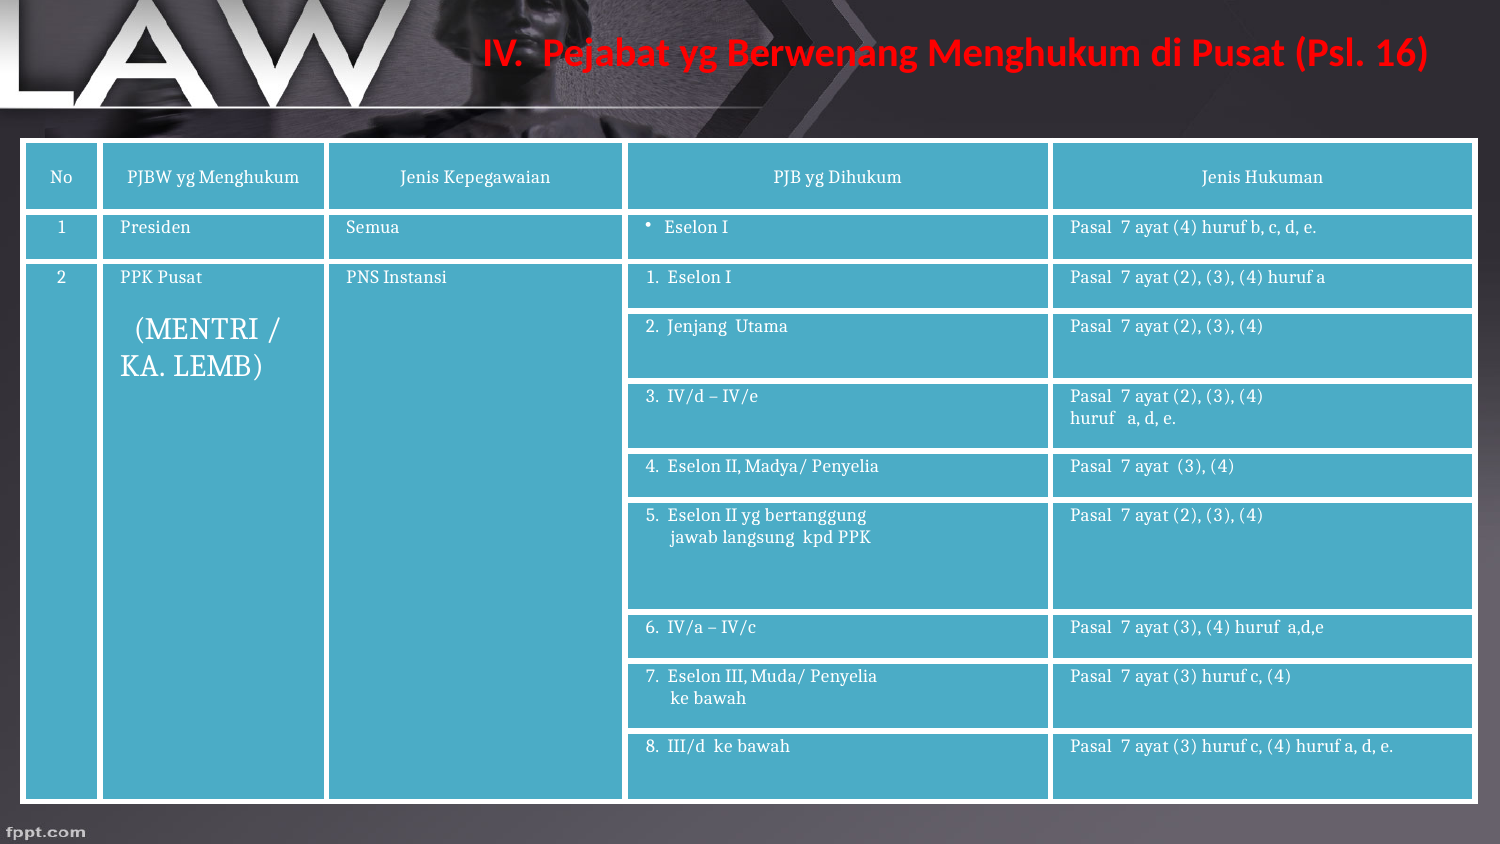

IV.  Pejabat yg Berwenang Menghukum di Pusat (Psl. 16)
| No | PJBW yg Menghukum | Jenis Kepegawaian | PJB yg Dihukum | Jenis Hukuman |
| --- | --- | --- | --- | --- |
| 1 | Presiden | Semua | Eselon I | Pasal 7 ayat (4) huruf b, c, d, e. |
| 2 | PPK Pusat (MENTRI / KA. LEMB) | PNS Instansi | 1. Eselon I | Pasal 7 ayat (2), (3), (4) huruf a |
|  |  |  | 2. Jenjang Utama | Pasal 7 ayat (2), (3), (4) |
|  |  |  | 3. IV/d – IV/e | Pasal 7 ayat (2), (3), (4) huruf a, d, e. |
|  |  |  | 4. Eselon II, Madya/ Penyelia | Pasal 7 ayat (3), (4) |
|  |  |  | 5. Eselon II yg bertanggung jawab langsung kpd PPK | Pasal 7 ayat (2), (3), (4) |
|  |  |  | 6. IV/a – IV/c | Pasal 7 ayat (3), (4) huruf a,d,e |
|  |  |  | 7. Eselon III, Muda/ Penyelia ke bawah | Pasal 7 ayat (3) huruf c, (4) |
|  |  |  | 8. III/d ke bawah | Pasal 7 ayat (3) huruf c, (4) huruf a, d, e. |